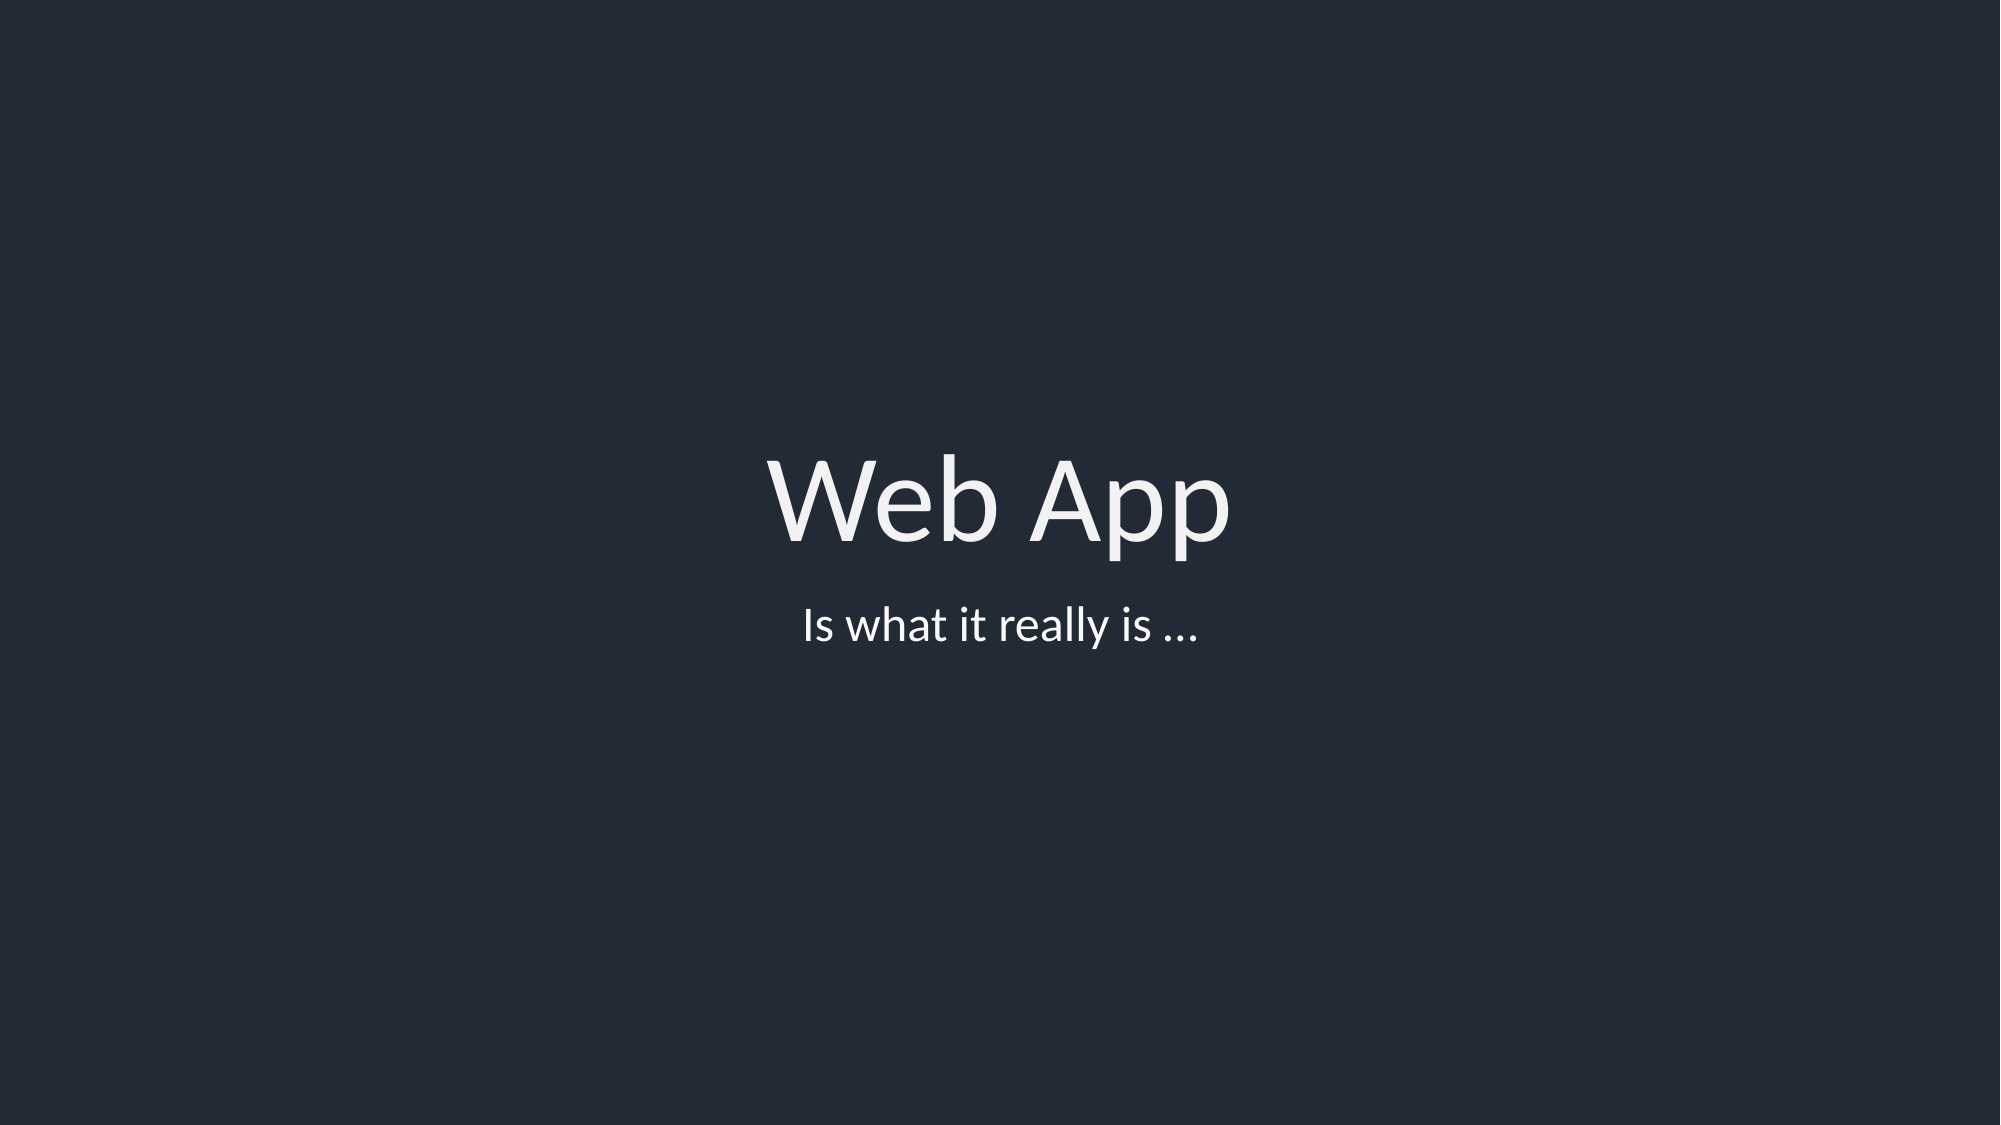

# Web App
Is what it really is …